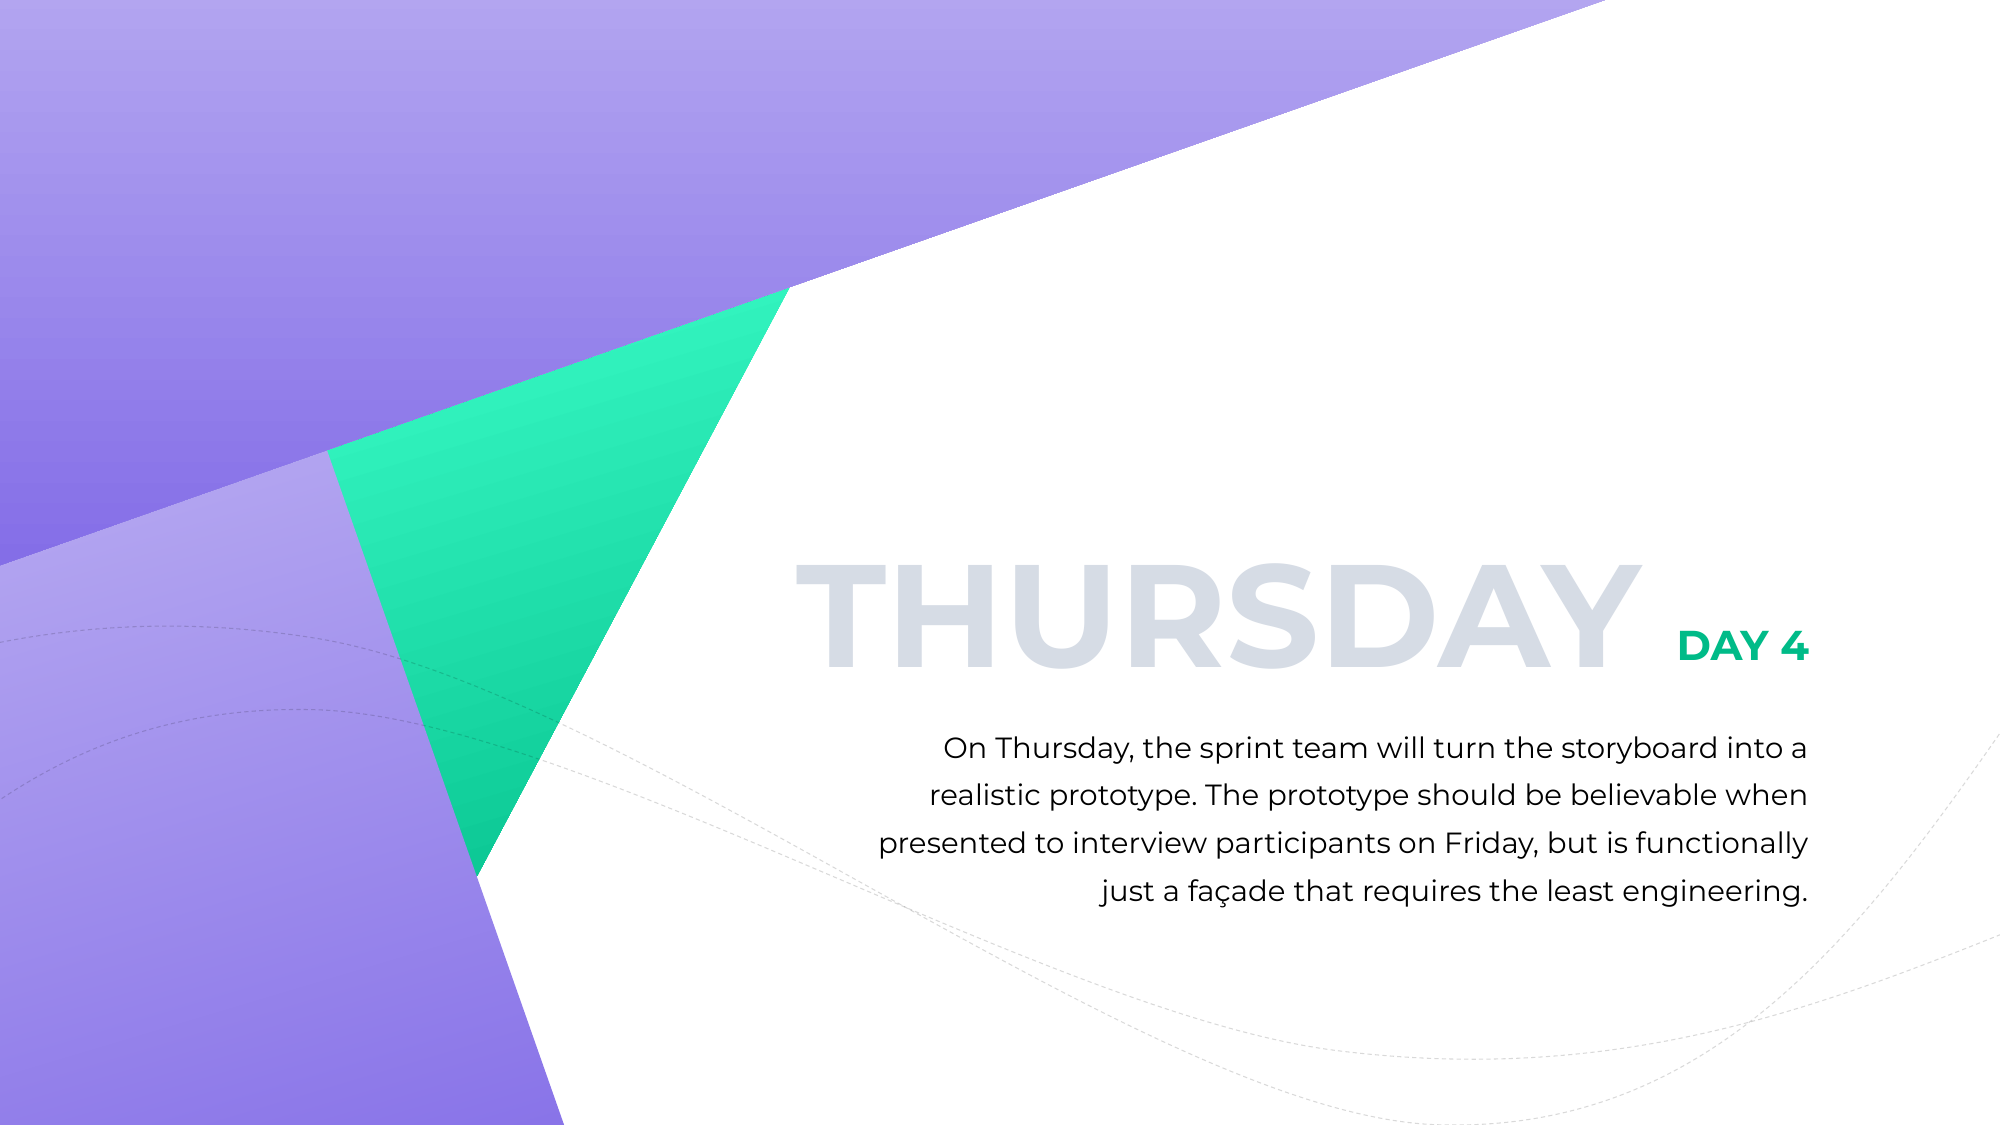

THURSDAY
DAY 4
On Thursday, the sprint team will turn the storyboard into a realistic prototype. The prototype should be believable when presented to interview participants on Friday, but is functionally just a façade that requires the least engineering.